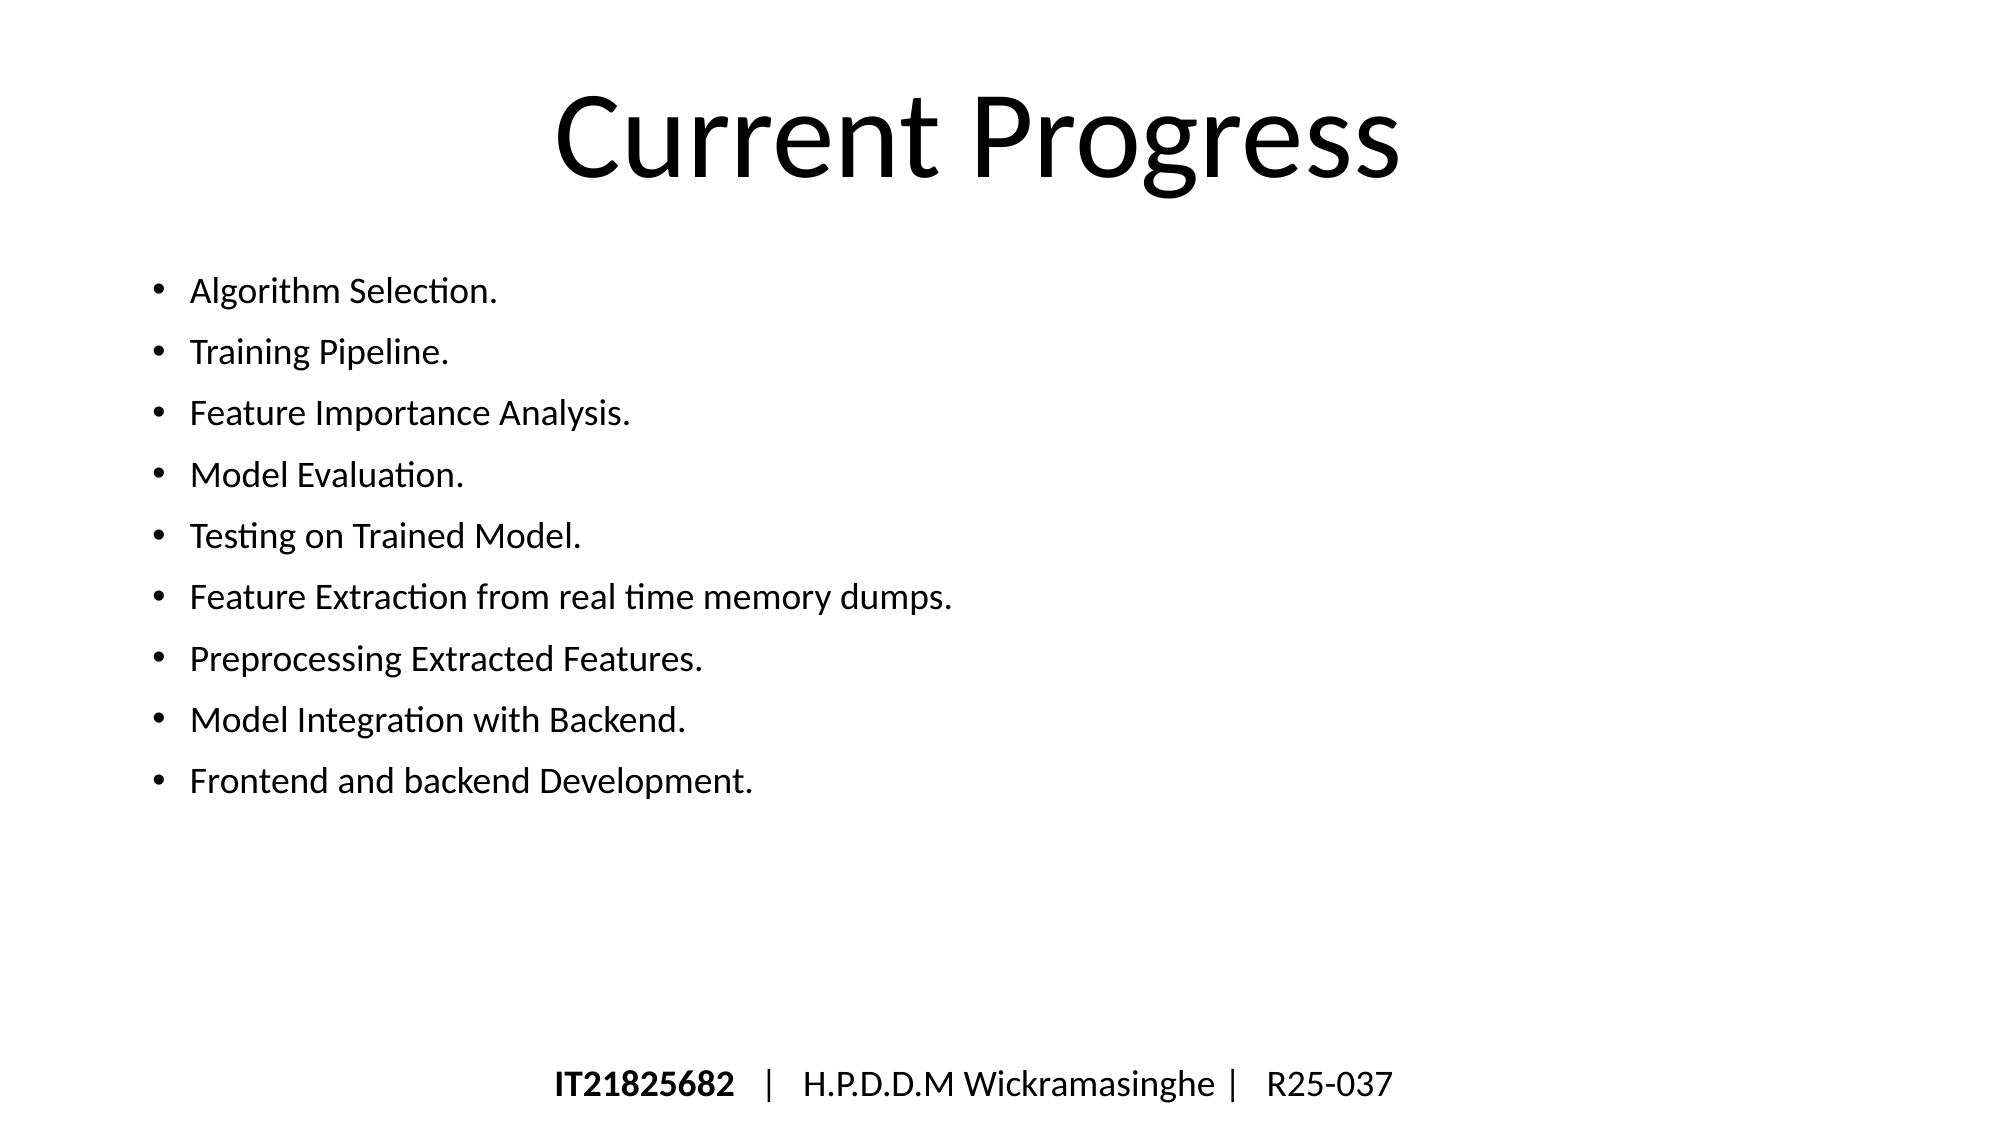

# Current Progress
Algorithm Selection.
Training Pipeline.
Feature Importance Analysis.
Model Evaluation.
Testing on Trained Model.
Feature Extraction from real time memory dumps.
Preprocessing Extracted Features.
Model Integration with Backend.
Frontend and backend Development.

IT21825682   |   H.P.D.D.M Wickramasinghe |   R25-037